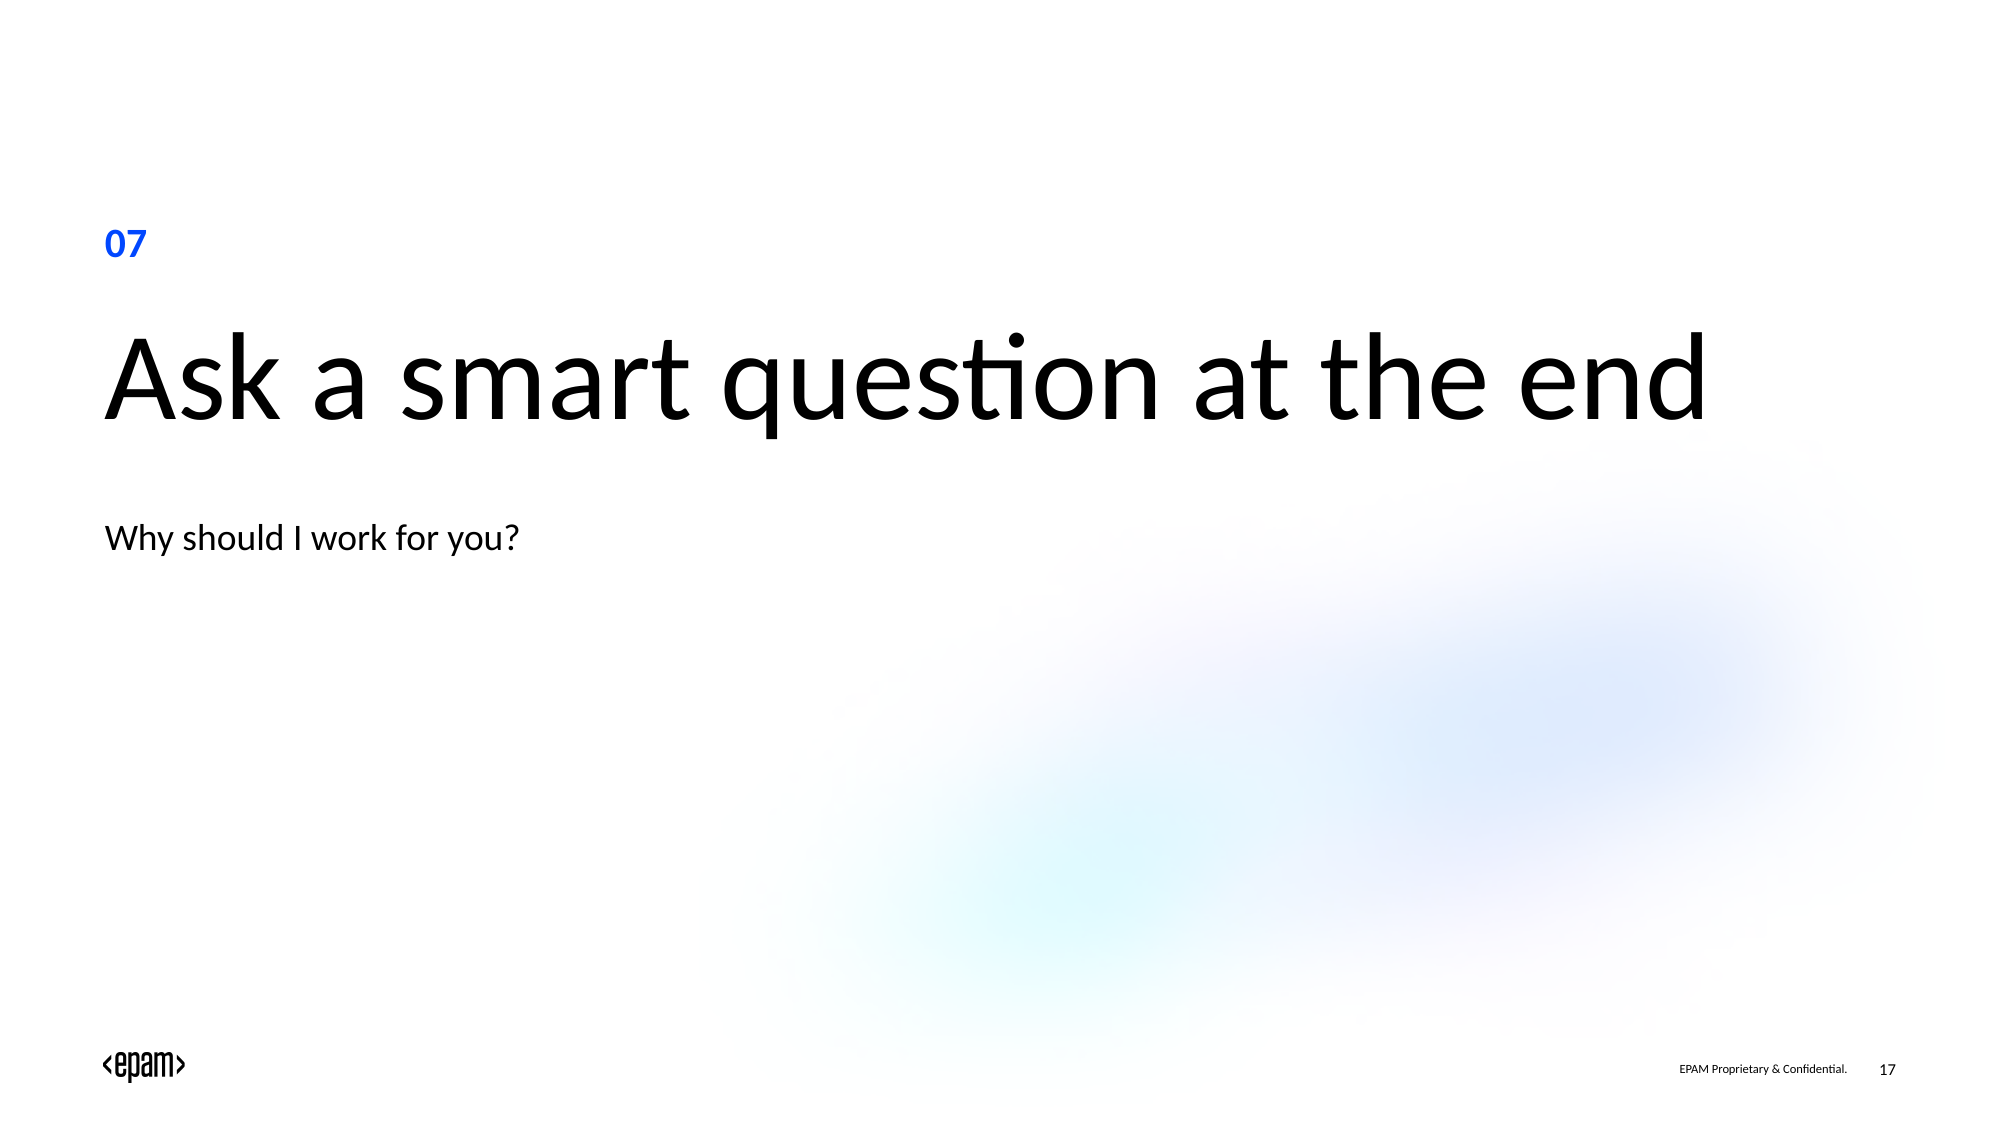

07
Ask a smart question at the end
Why should I work for you?